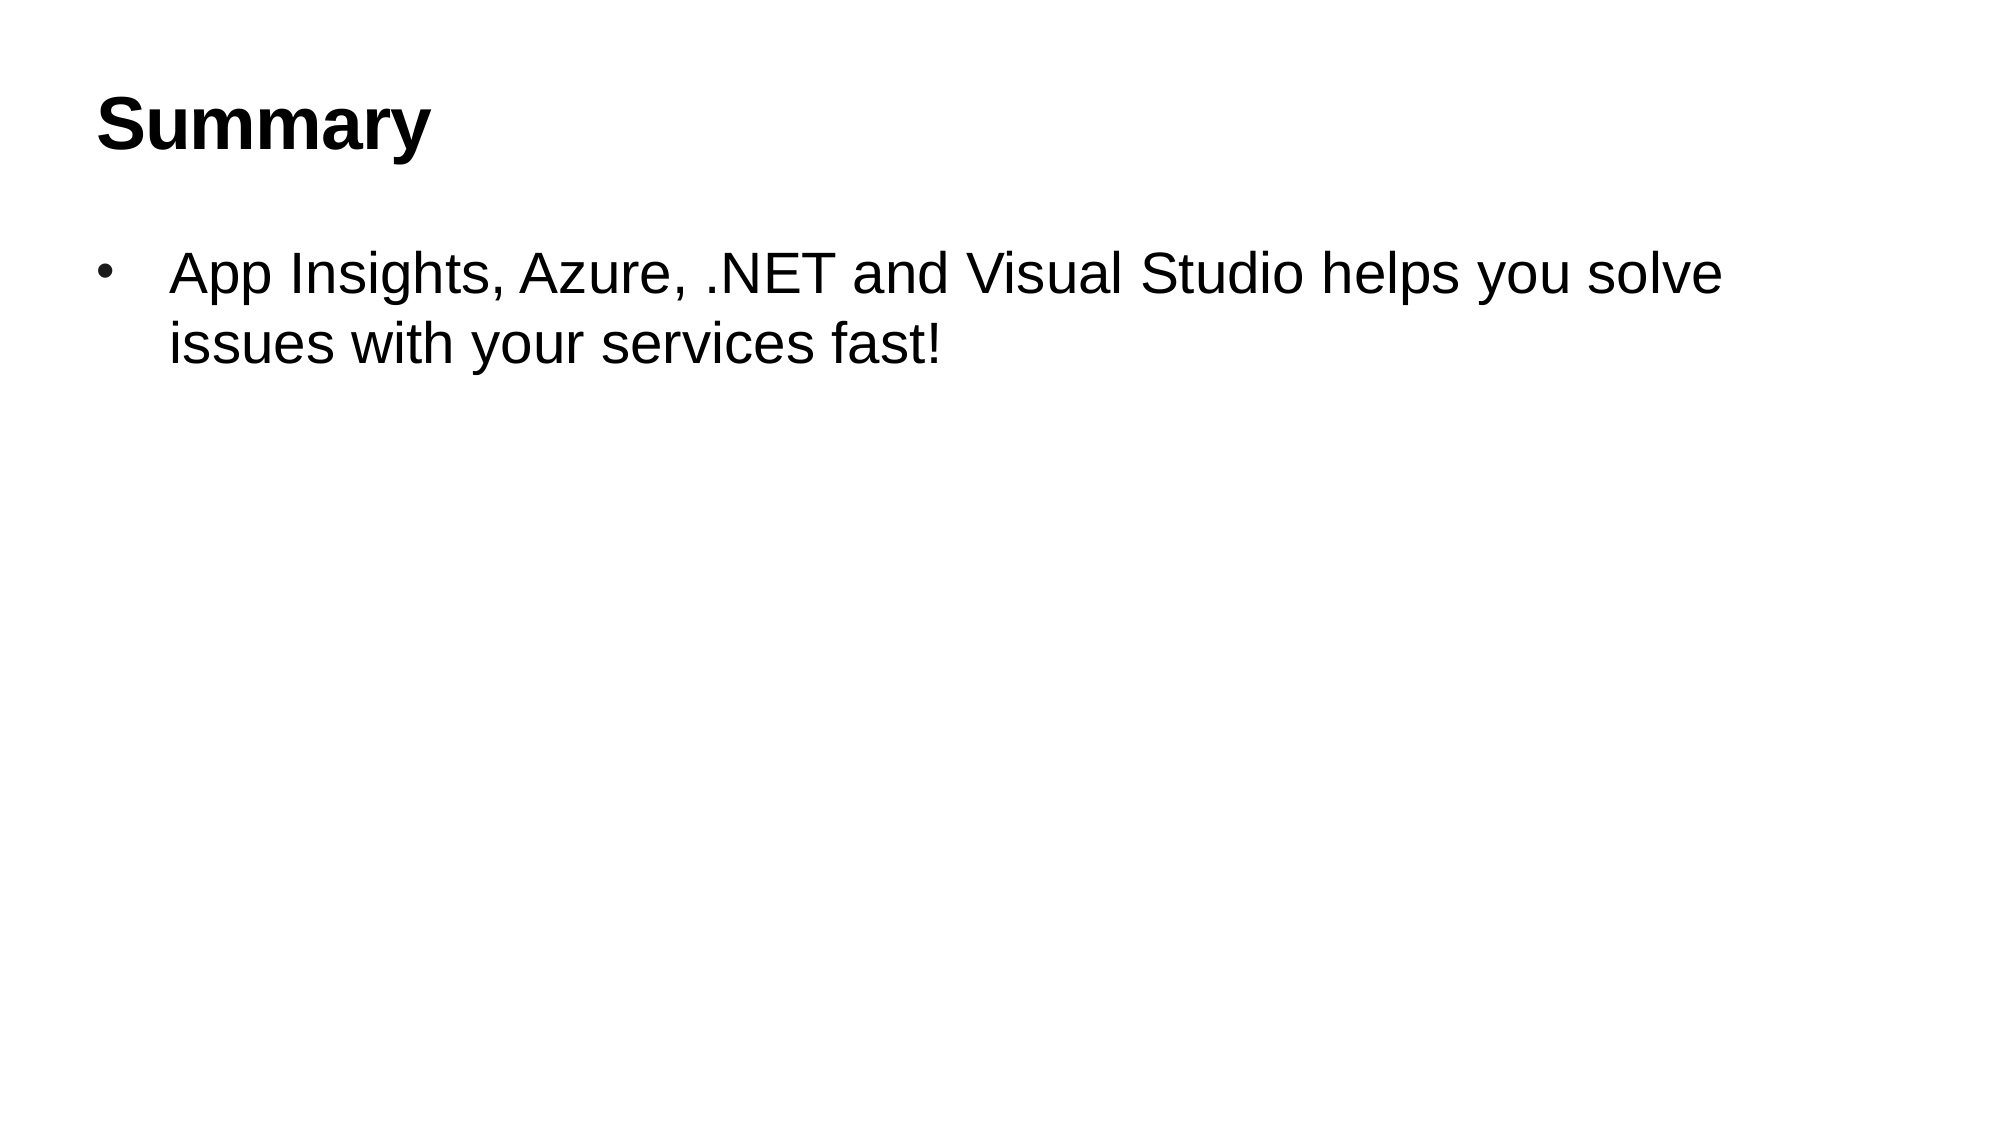

# Summary
App Insights, Azure, .NET and Visual Studio helps you solve issues with your services fast!